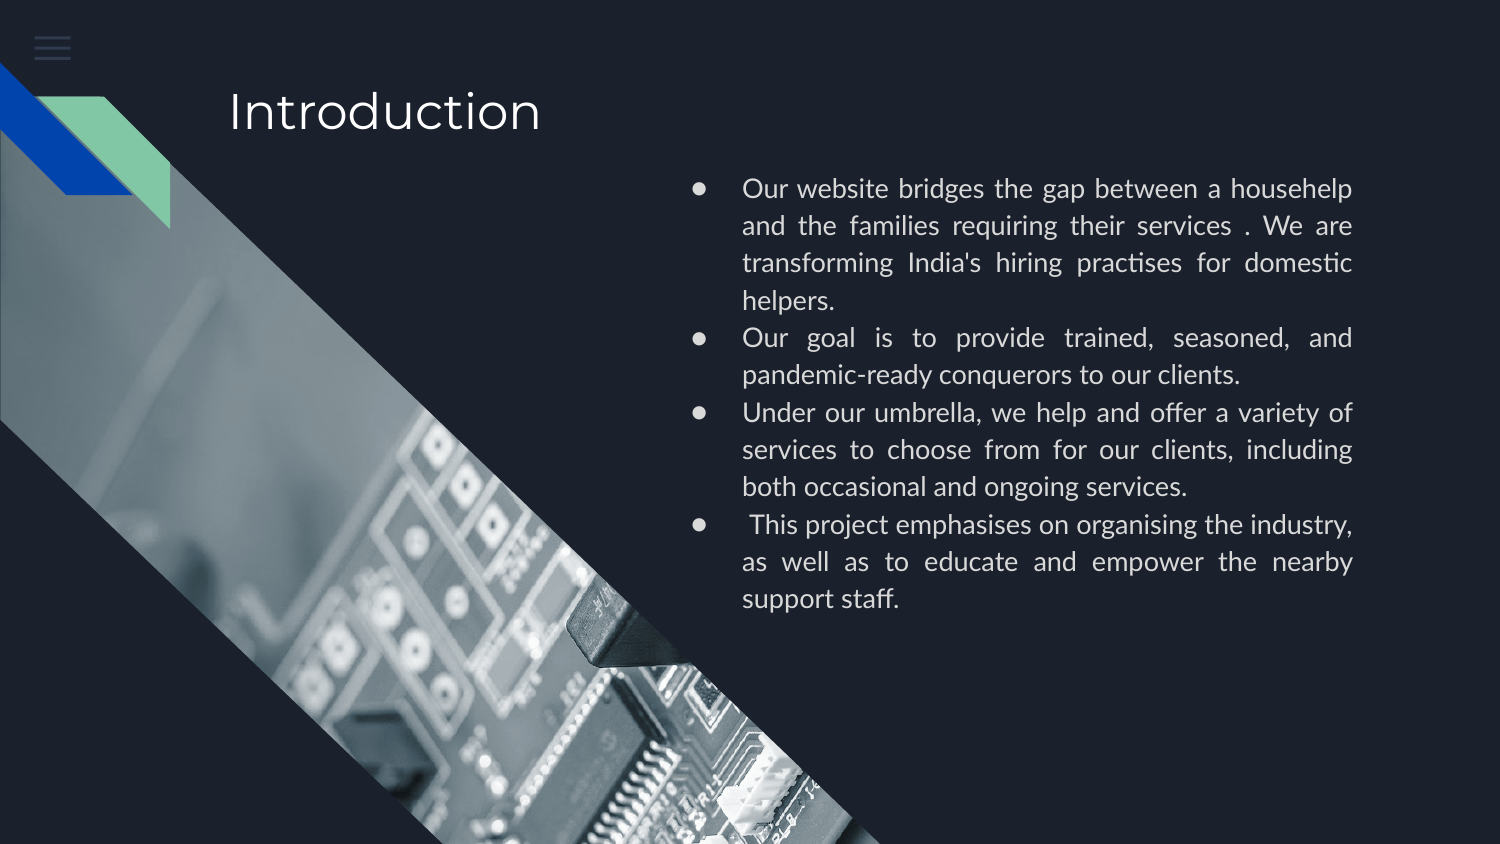

# Introduction
Our website bridges the gap between a househelp and the families requiring their services . We are transforming India's hiring practises for domestic helpers.
Our goal is to provide trained, seasoned, and pandemic-ready conquerors to our clients.
Under our umbrella, we help and offer a variety of services to choose from for our clients, including both occasional and ongoing services.
 This project emphasises on organising the industry, as well as to educate and empower the nearby support staff.